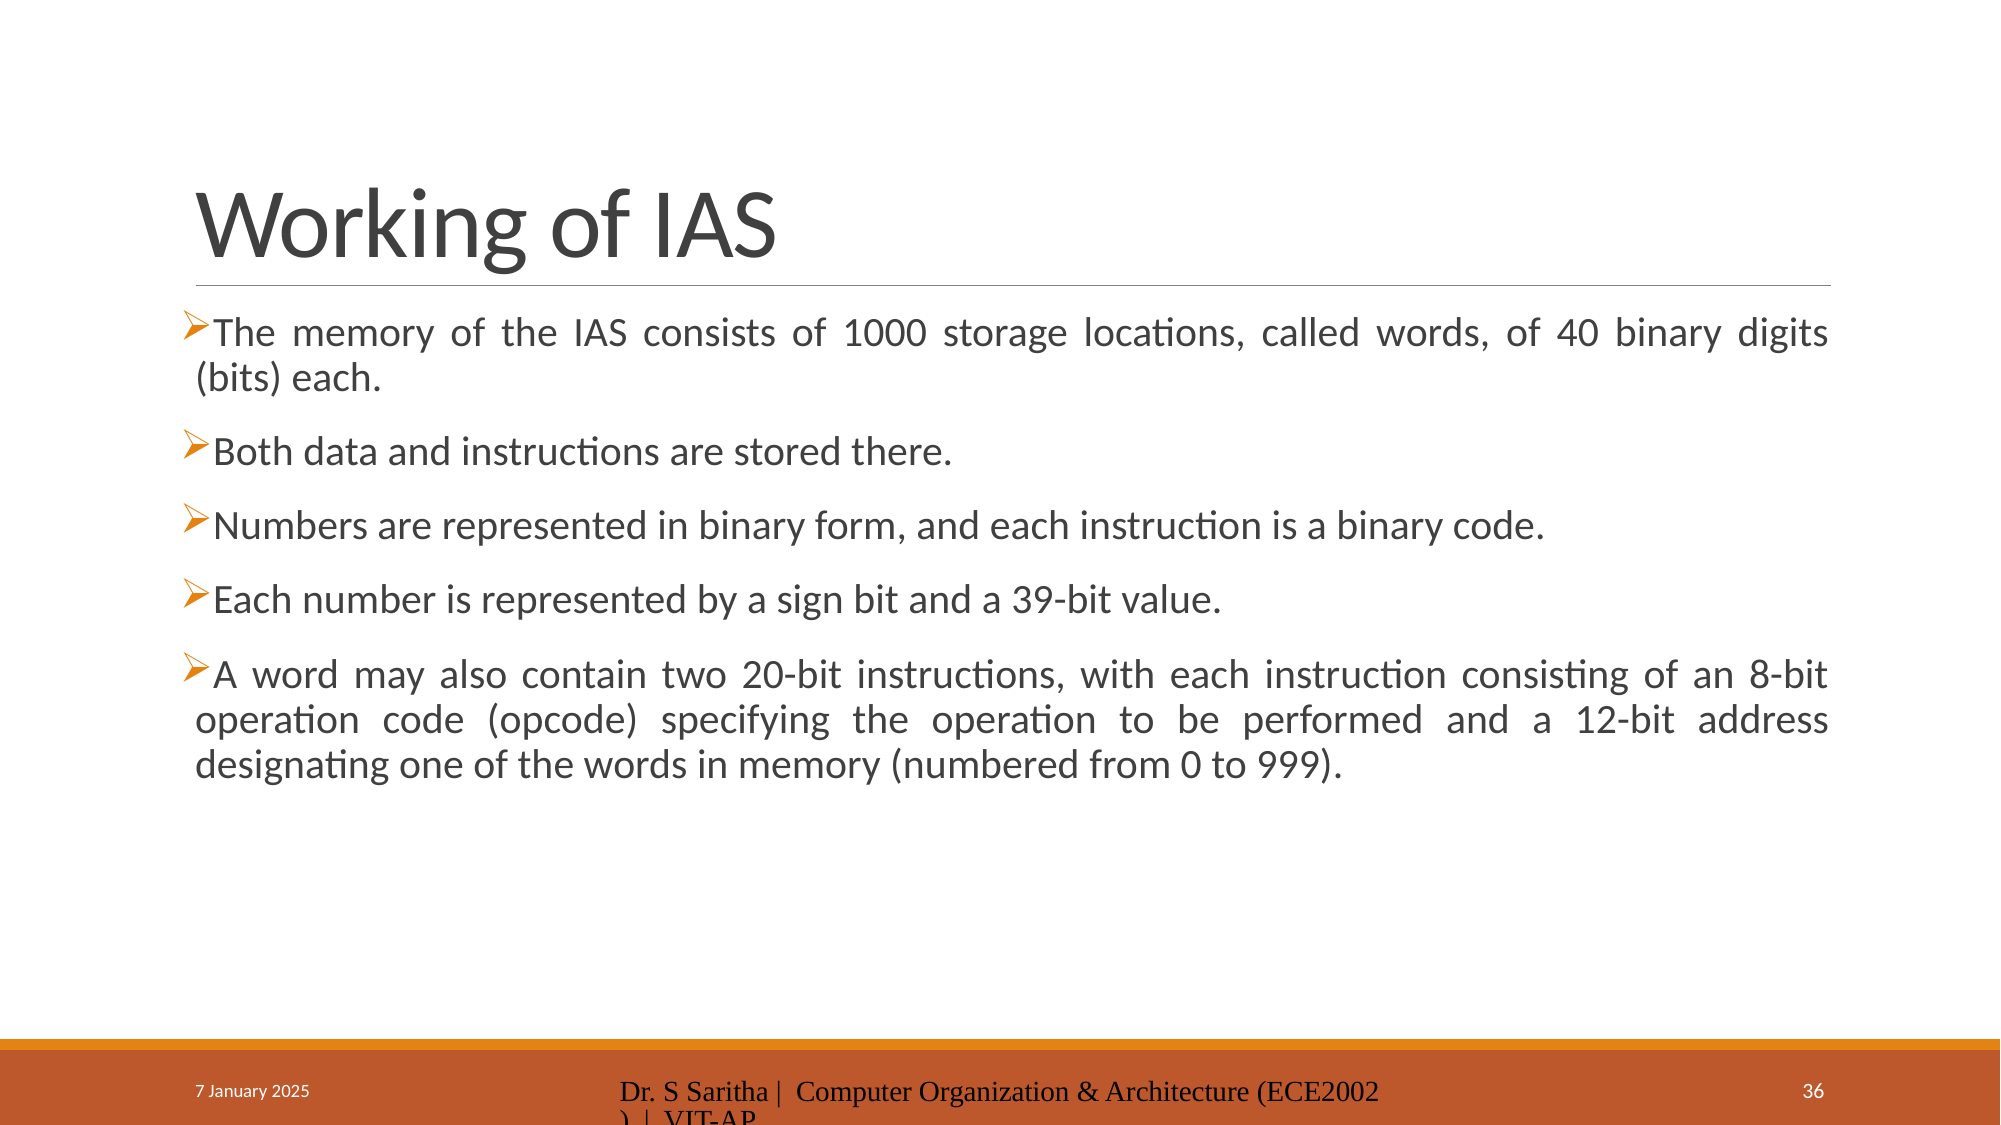

# Working of IAS
The memory of the IAS consists of 1000 storage locations, called words, of 40 binary digits (bits) each.
Both data and instructions are stored there.
Numbers are represented in binary form, and each instruction is a binary code.
Each number is represented by a sign bit and a 39-bit value.
A word may also contain two 20-bit instructions, with each instruction consisting of an 8-bit operation code (opcode) specifying the operation to be performed and a 12-bit address designating one of the words in memory (numbered from 0 to 999).
7 January 2025
Dr. S Saritha |  Computer Organization & Architecture (ECE2002)  |  VIT-AP
36